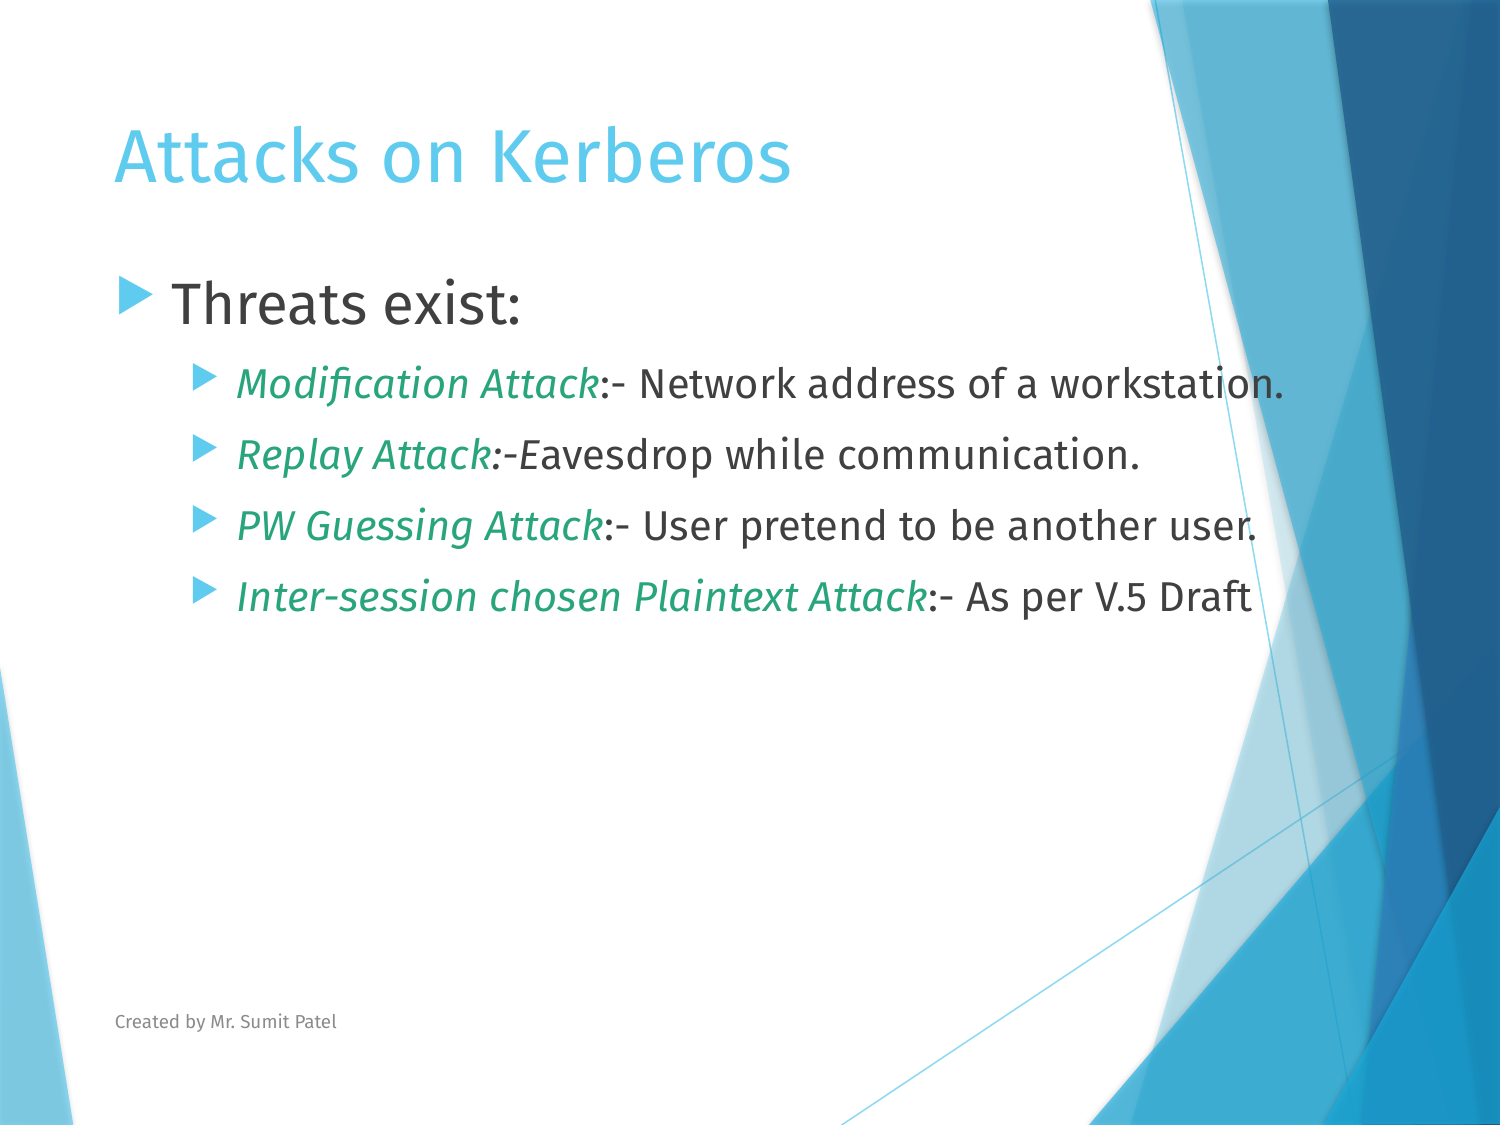

# Attacks on Kerberos
Threats exist:
Modification Attack:- Network address of a workstation.
Replay Attack:-Eavesdrop while communication.
PW Guessing Attack:- User pretend to be another user.
Inter-session chosen Plaintext Attack:- As per V.5 Draft

Created by Mr. Sumit Patel